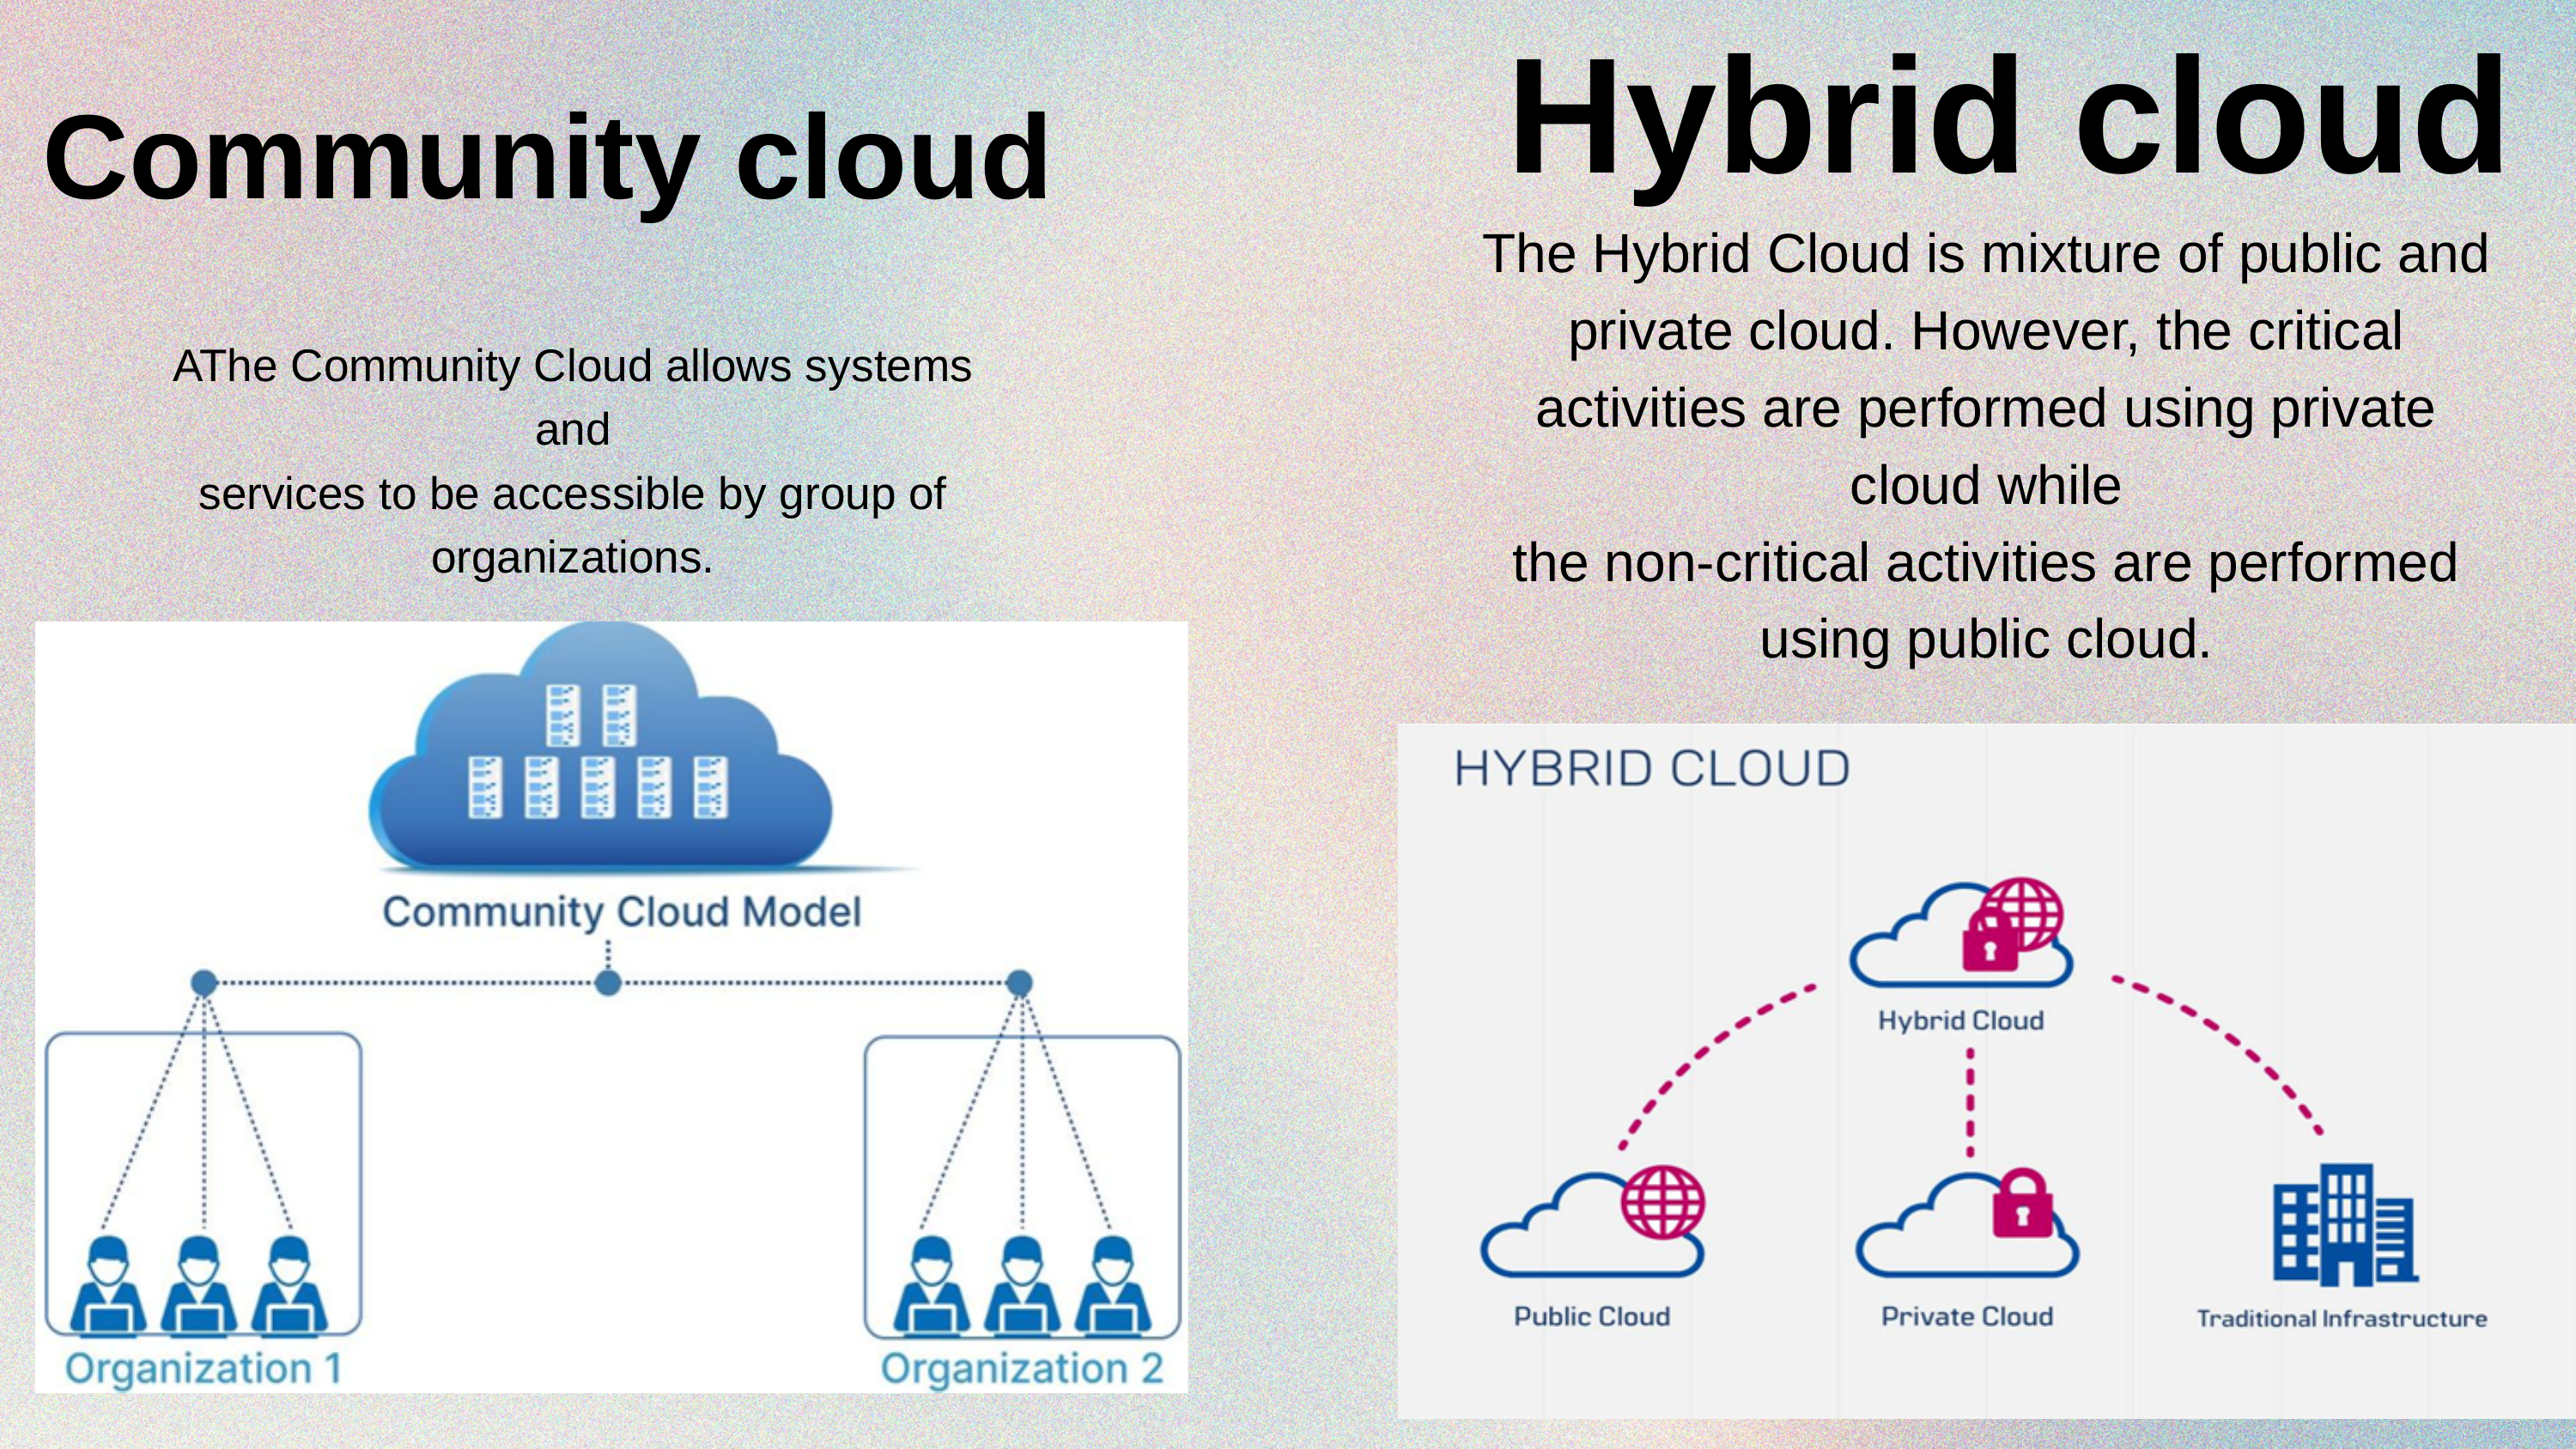

Hybrid cloud
Community cloud
The Hybrid Cloud is mixture of public and private cloud. However, the critical activities are performed using private cloud while
the non-critical activities are performed using public cloud.
AThe Community Cloud allows systems and
services to be accessible by group of organizations.